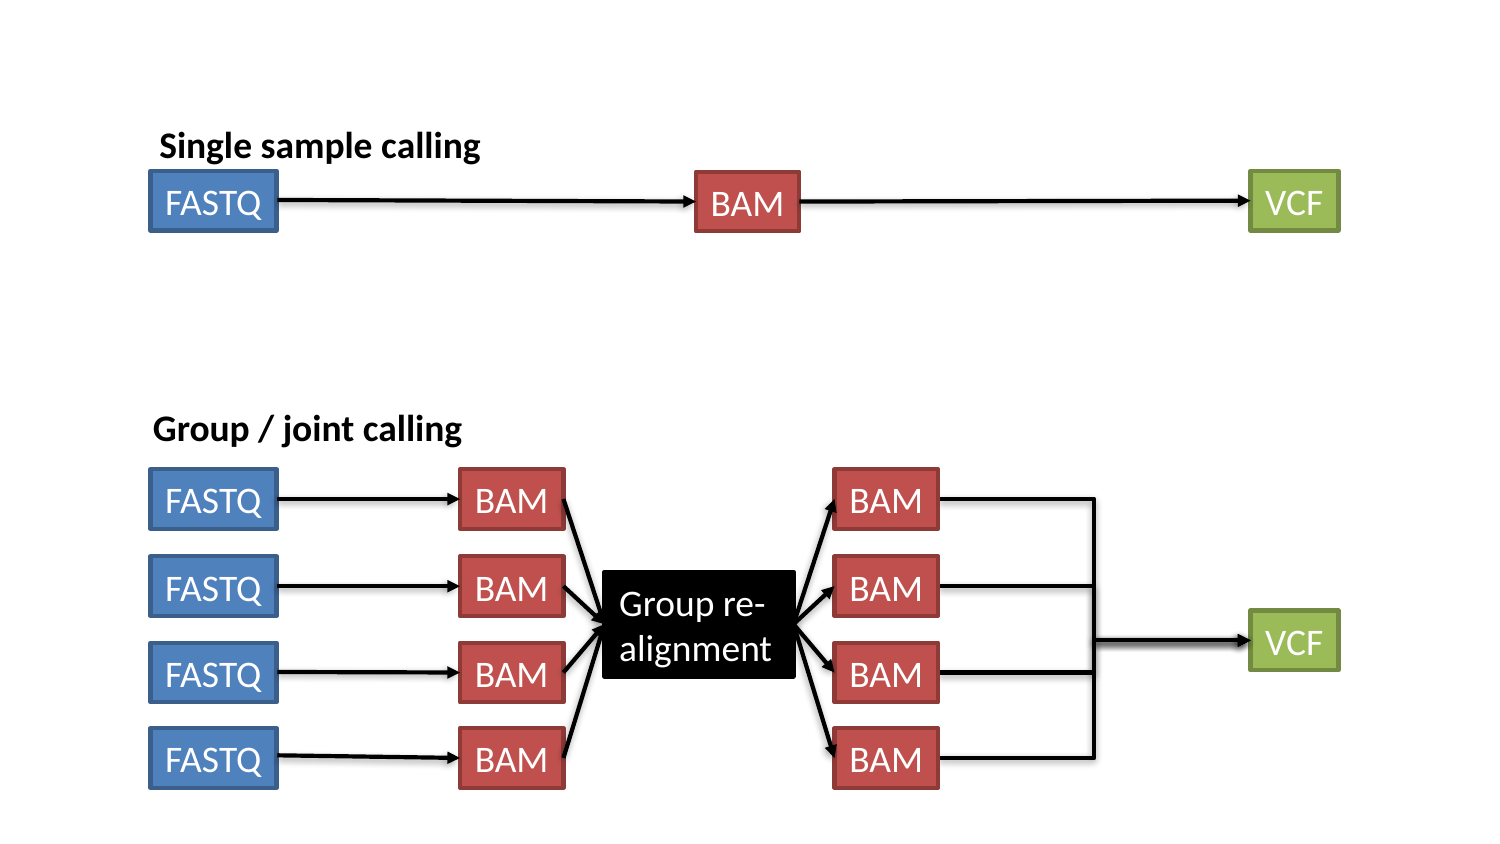

#
Single sample calling
FASTQ
VCF
BAM
Group / joint calling
FASTQ
BAM
BAM
FASTQ
BAM
BAM
Group re-alignment
VCF
FASTQ
BAM
BAM
FASTQ
BAM
BAM